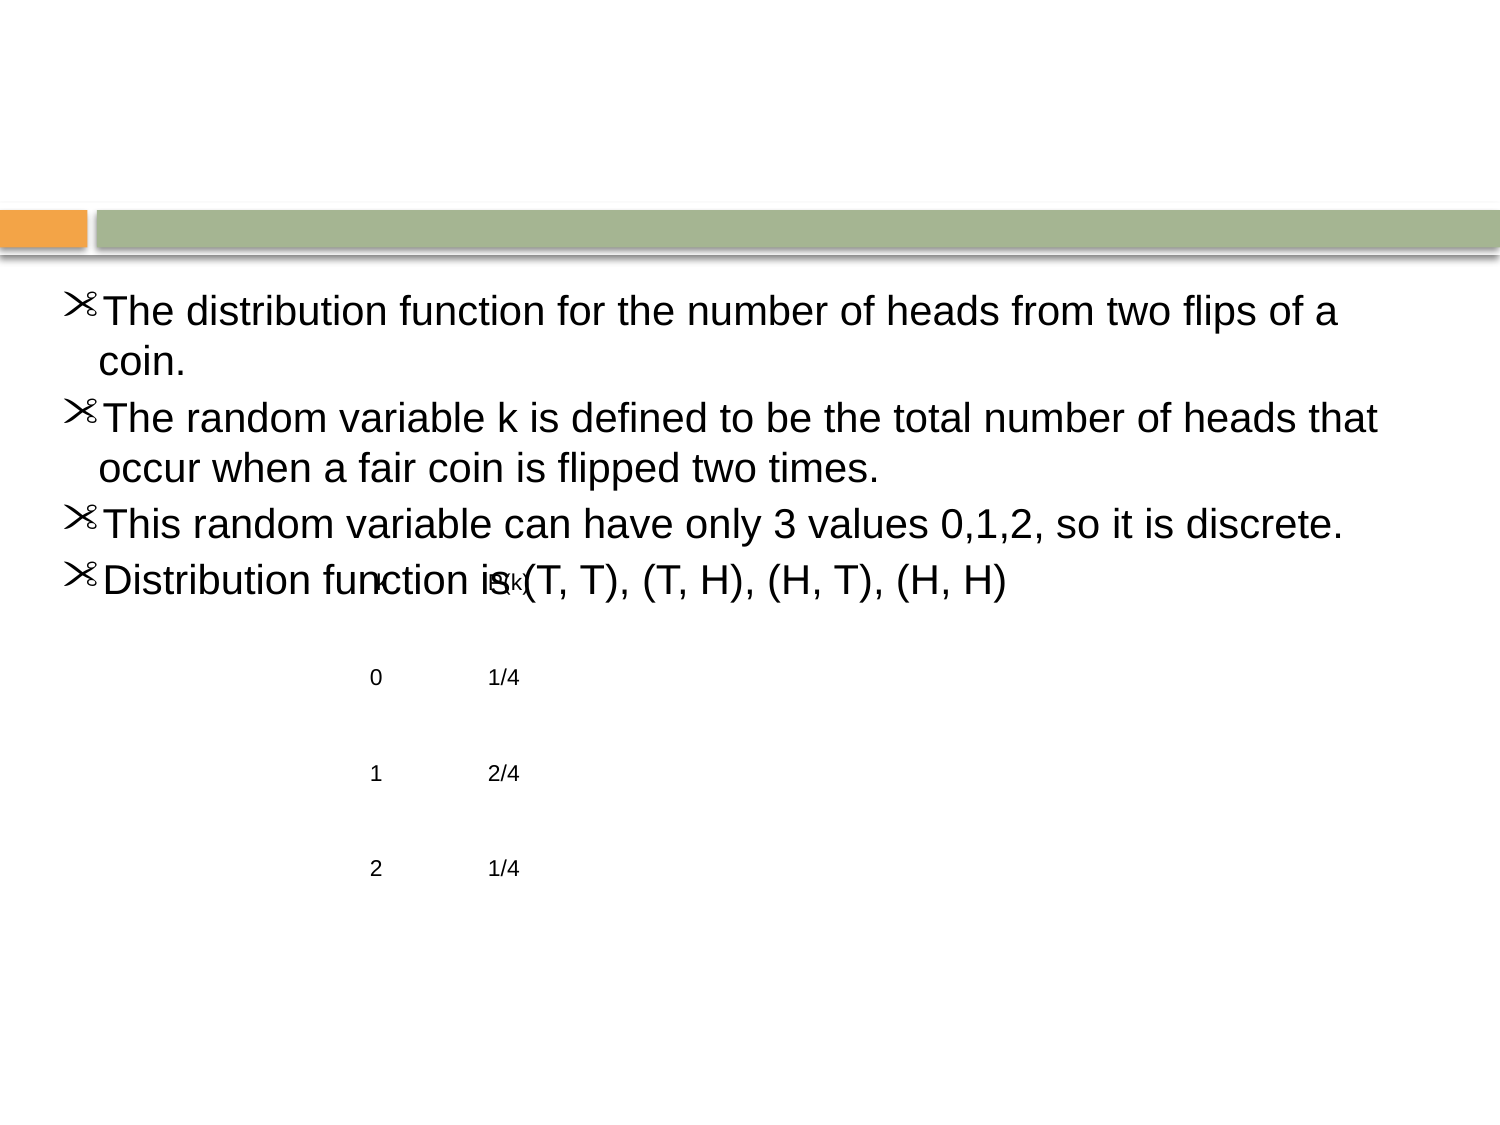

The distribution function for the number of heads from two flips of a coin.
The random variable k is defined to be the total number of heads that occur when a fair coin is flipped two times.
This random variable can have only 3 values 0,1,2, so it is discrete.
Distribution function is (T, T), (T, H), (H, T), (H, H)

| k | P(k) |
| --- | --- |
| 0 | 1/4 |
| 1 | 2/4 |
| 2 | 1/4 |